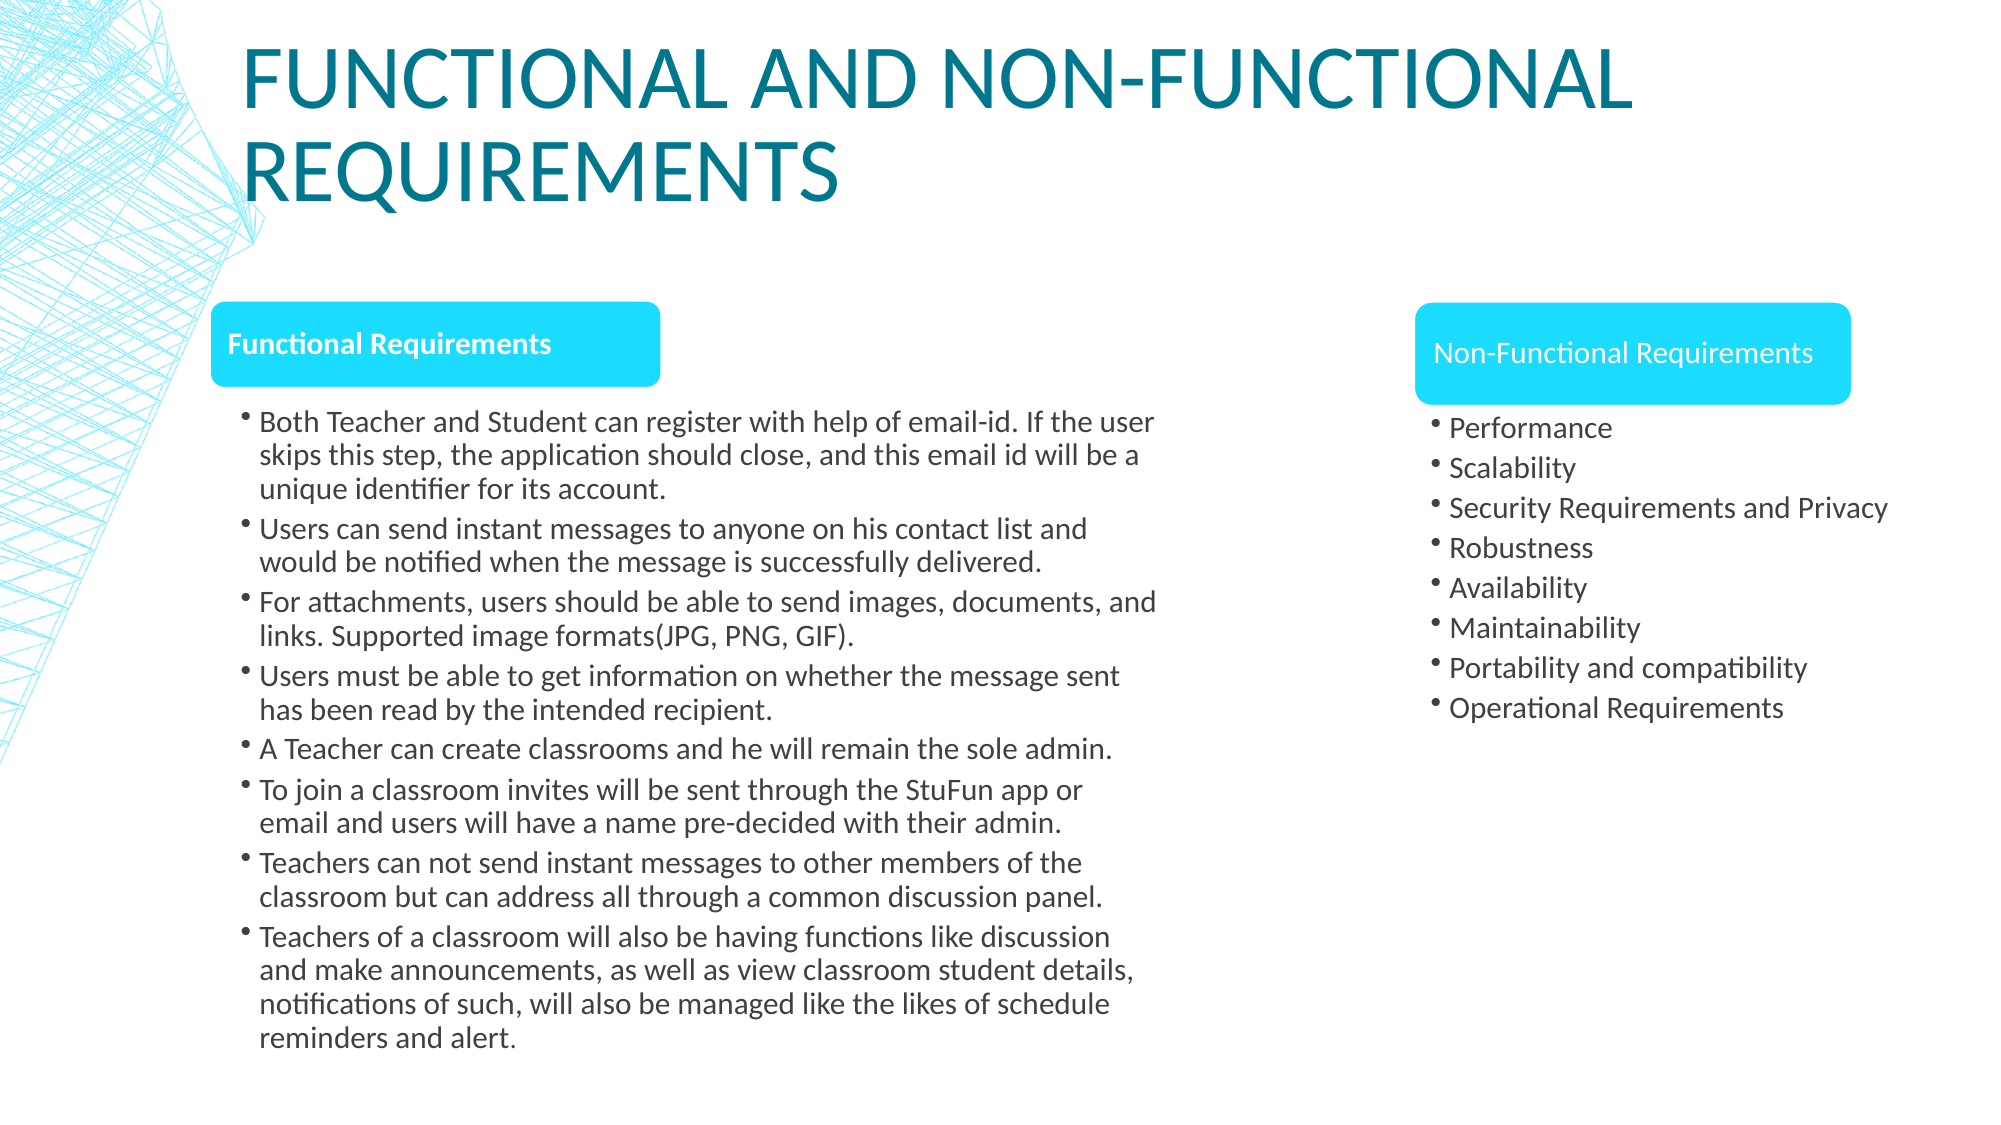

# Functional and non-functional requirements
Functional Requirements
Both Teacher and Student can register with help of email-id. If the user skips this step, the application should close, and this email id will be a unique identifier for its account.
Users can send instant messages to anyone on his contact list and would be notified when the message is successfully delivered.
For attachments, users should be able to send images, documents, and links. Supported image formats(JPG, PNG, GIF).
Users must be able to get information on whether the message sent has been read by the intended recipient.
A Teacher can create classrooms and he will remain the sole admin.
To join a classroom invites will be sent through the StuFun app or email and users will have a name pre-decided with their admin.
Teachers can not send instant messages to other members of the classroom but can address all through a common discussion panel.
Teachers of a classroom will also be having functions like discussion and make announcements, as well as view classroom student details, notifications of such, will also be managed like the likes of schedule reminders and alert.
Non-Functional Requirements
Performance
Scalability
Security Requirements and Privacy
Robustness
Availability
Maintainability
Portability and compatibility
Operational Requirements